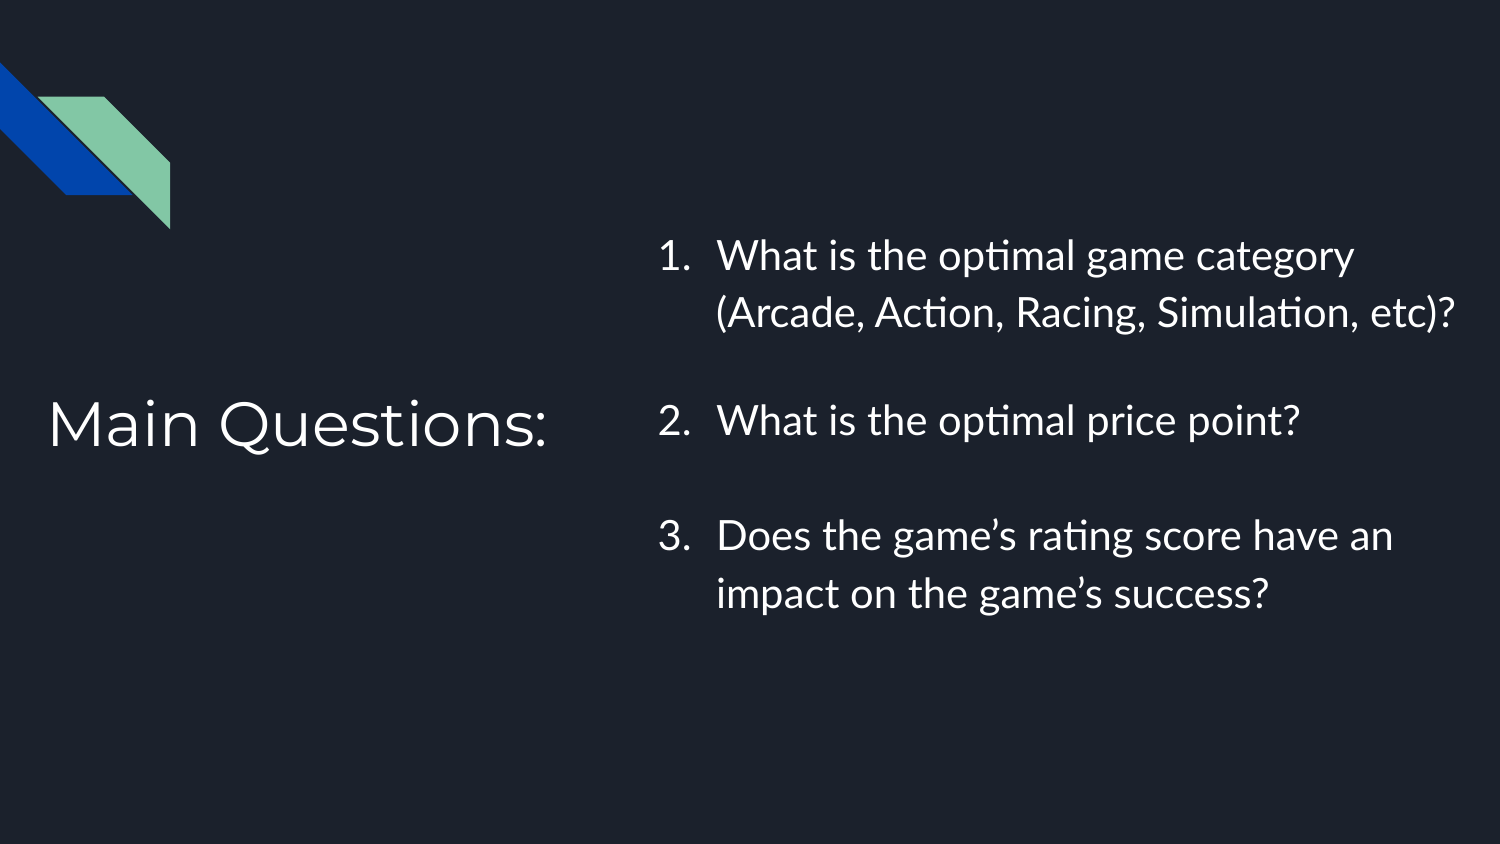

What is the optimal game category (Arcade, Action, Racing, Simulation, etc)?
What is the optimal price point?
Does the game’s rating score have an impact on the game’s success?

# Main Questions: